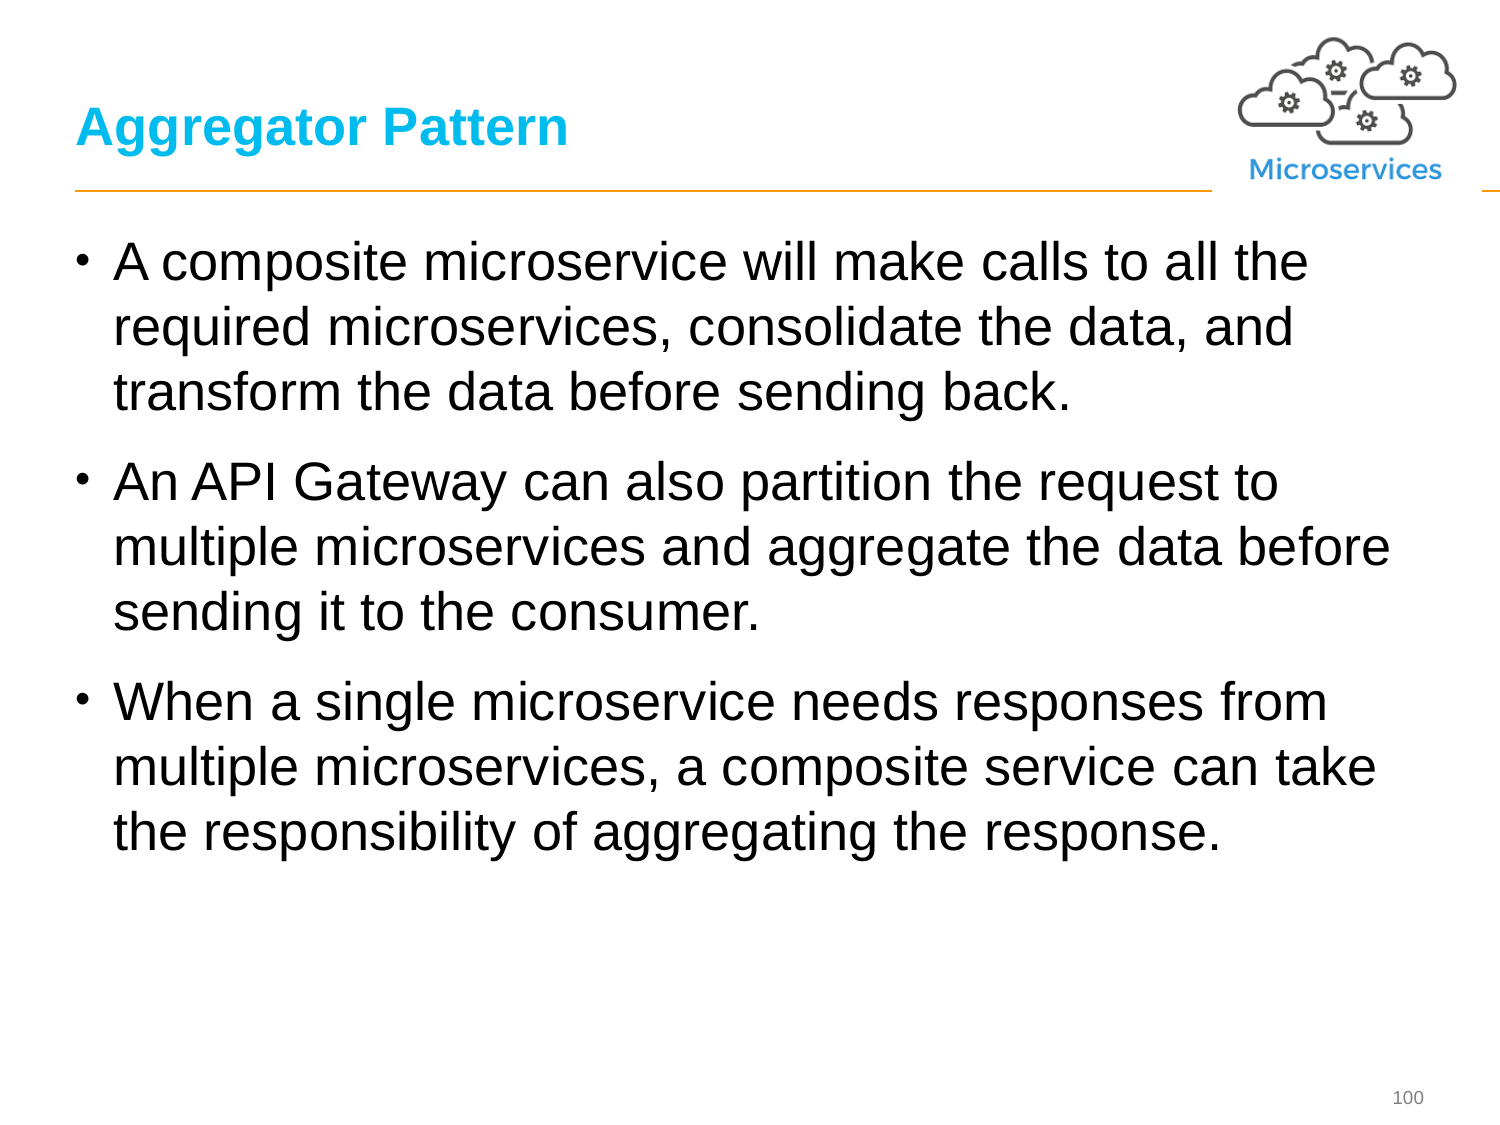

# Aggregator Pattern
A composite microservice will make calls to all the required microservices, consolidate the data, and transform the data before sending back.
An API Gateway can also partition the request to multiple microservices and aggregate the data before sending it to the consumer.
When a single microservice needs responses from multiple microservices, a composite service can take the responsibility of aggregating the response.